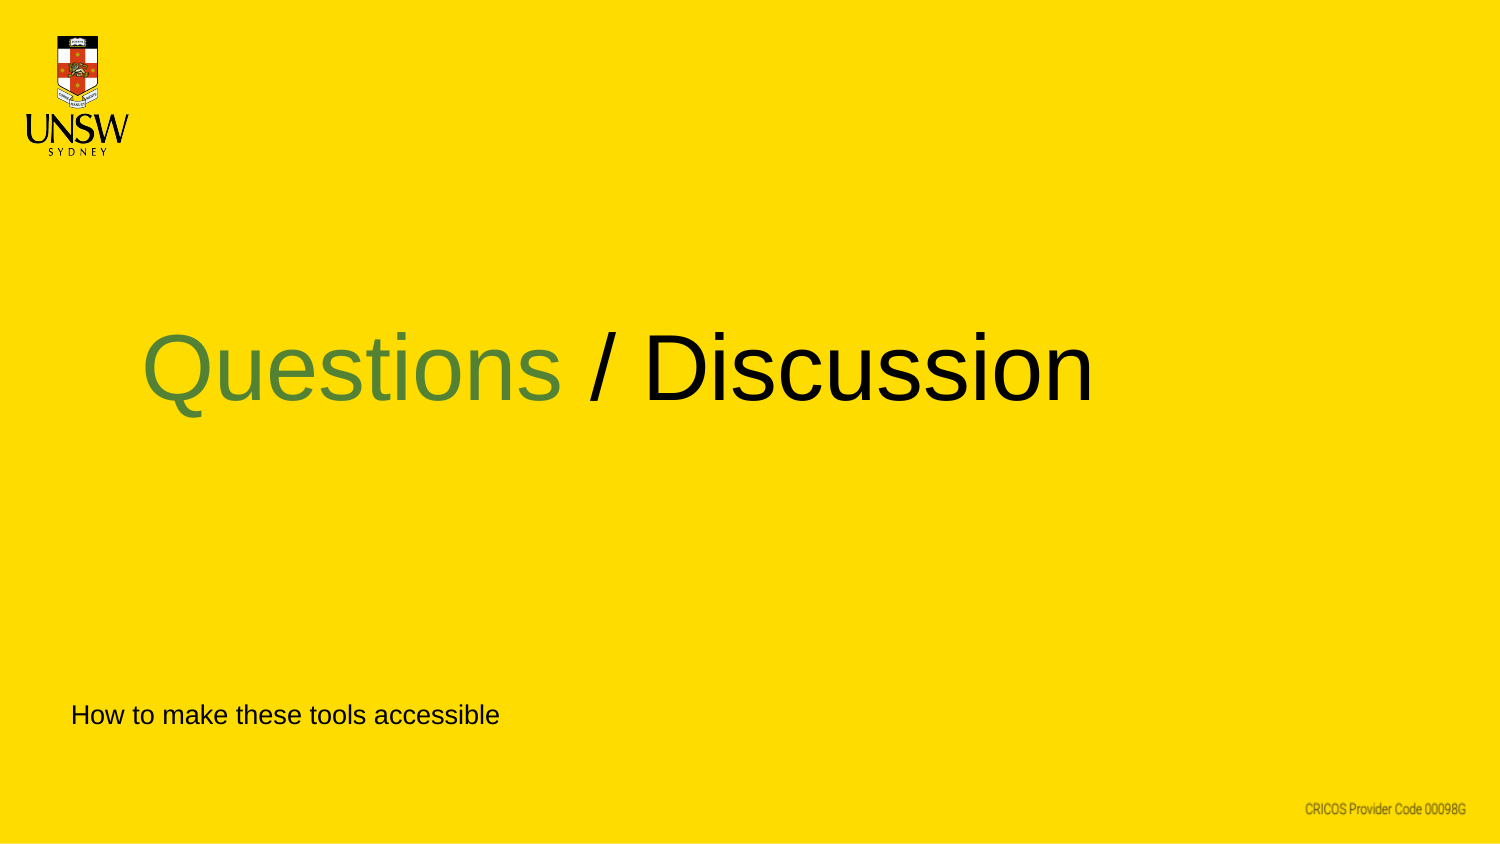

Questions / Discussion
How to make these tools accessible